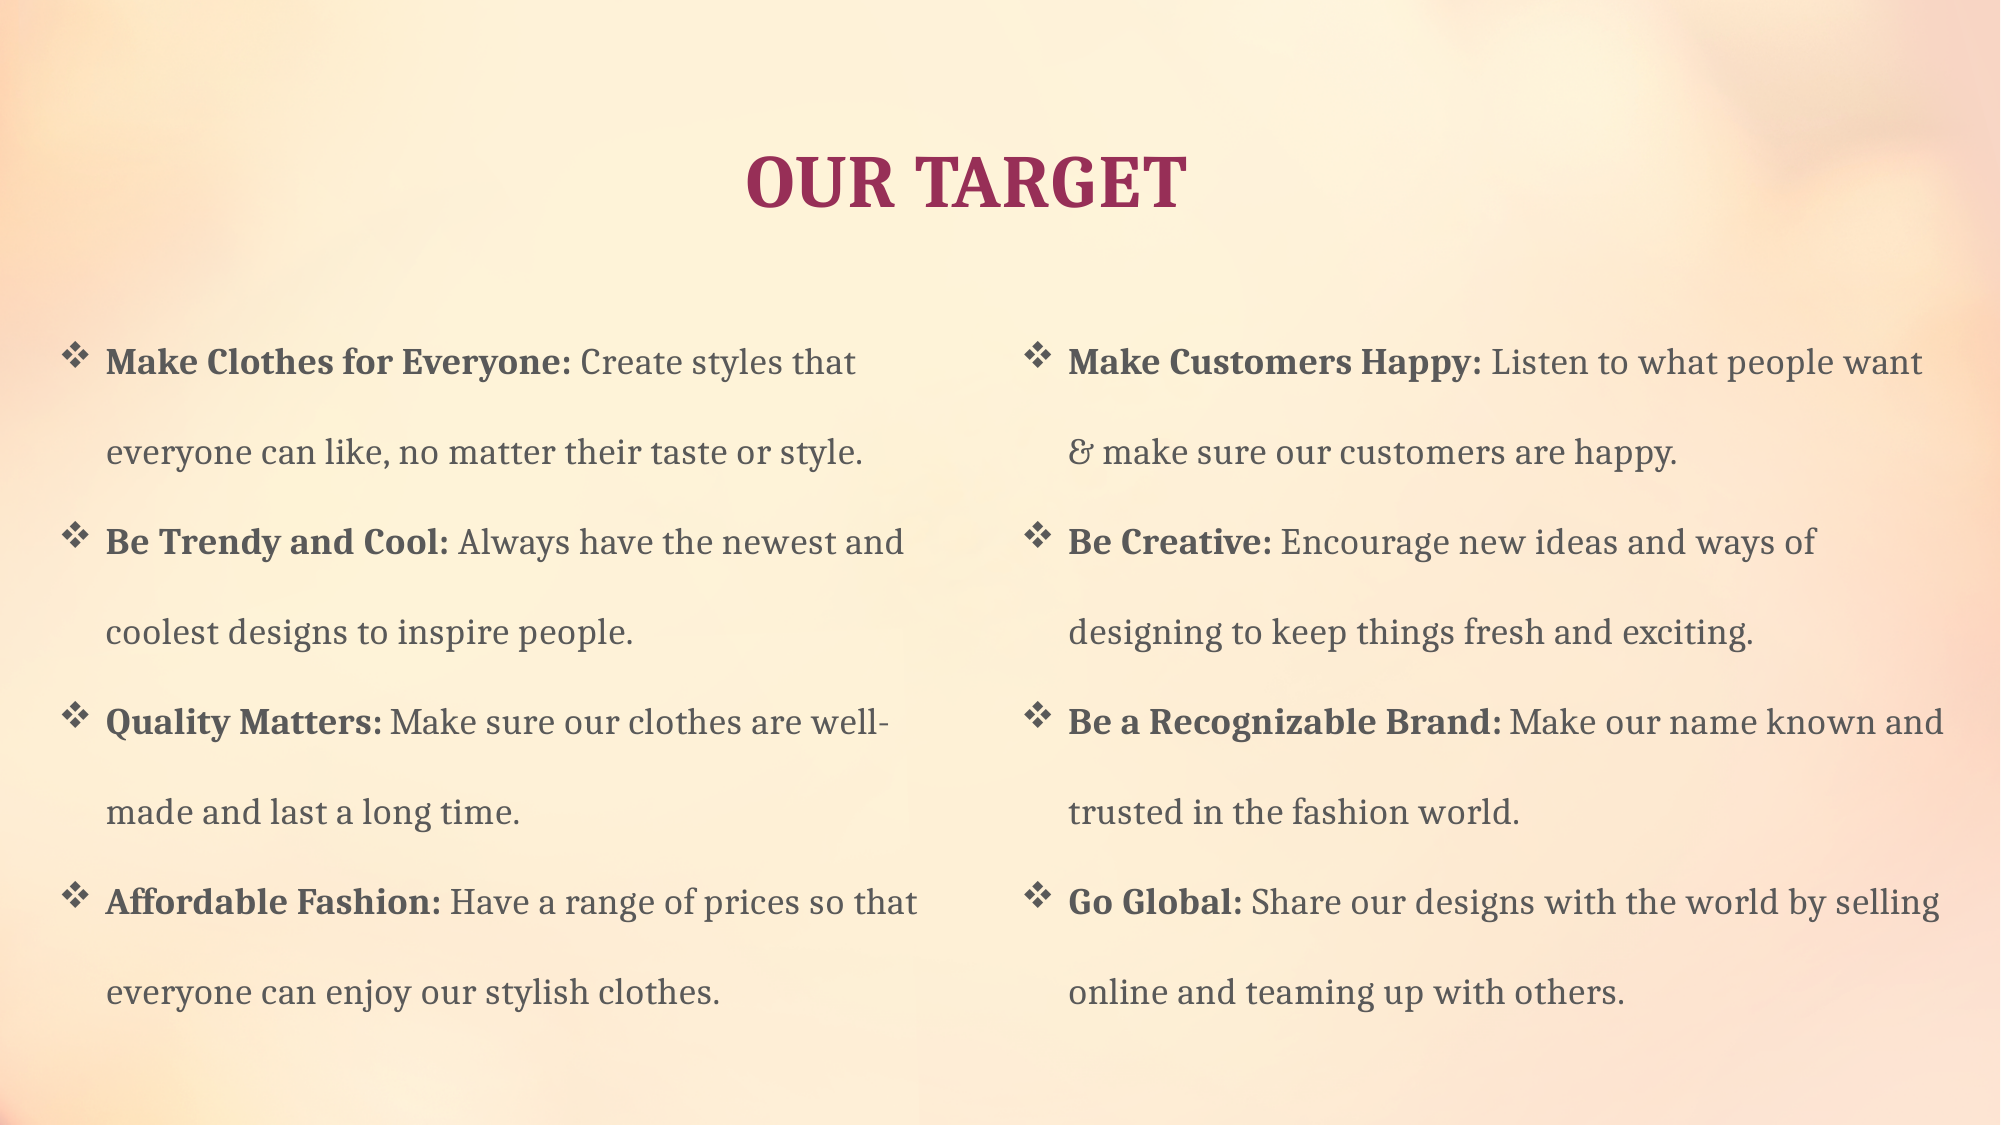

# OUR TARGET
Make Customers Happy: Listen to what people want & make sure our customers are happy.
Be Creative: Encourage new ideas and ways of designing to keep things fresh and exciting.
Be a Recognizable Brand: Make our name known and trusted in the fashion world.
Go Global: Share our designs with the world by selling online and teaming up with others.
Make Clothes for Everyone: Create styles that everyone can like, no matter their taste or style.
Be Trendy and Cool: Always have the newest and coolest designs to inspire people.
Quality Matters: Make sure our clothes are well-made and last a long time.
Affordable Fashion: Have a range of prices so that everyone can enjoy our stylish clothes.